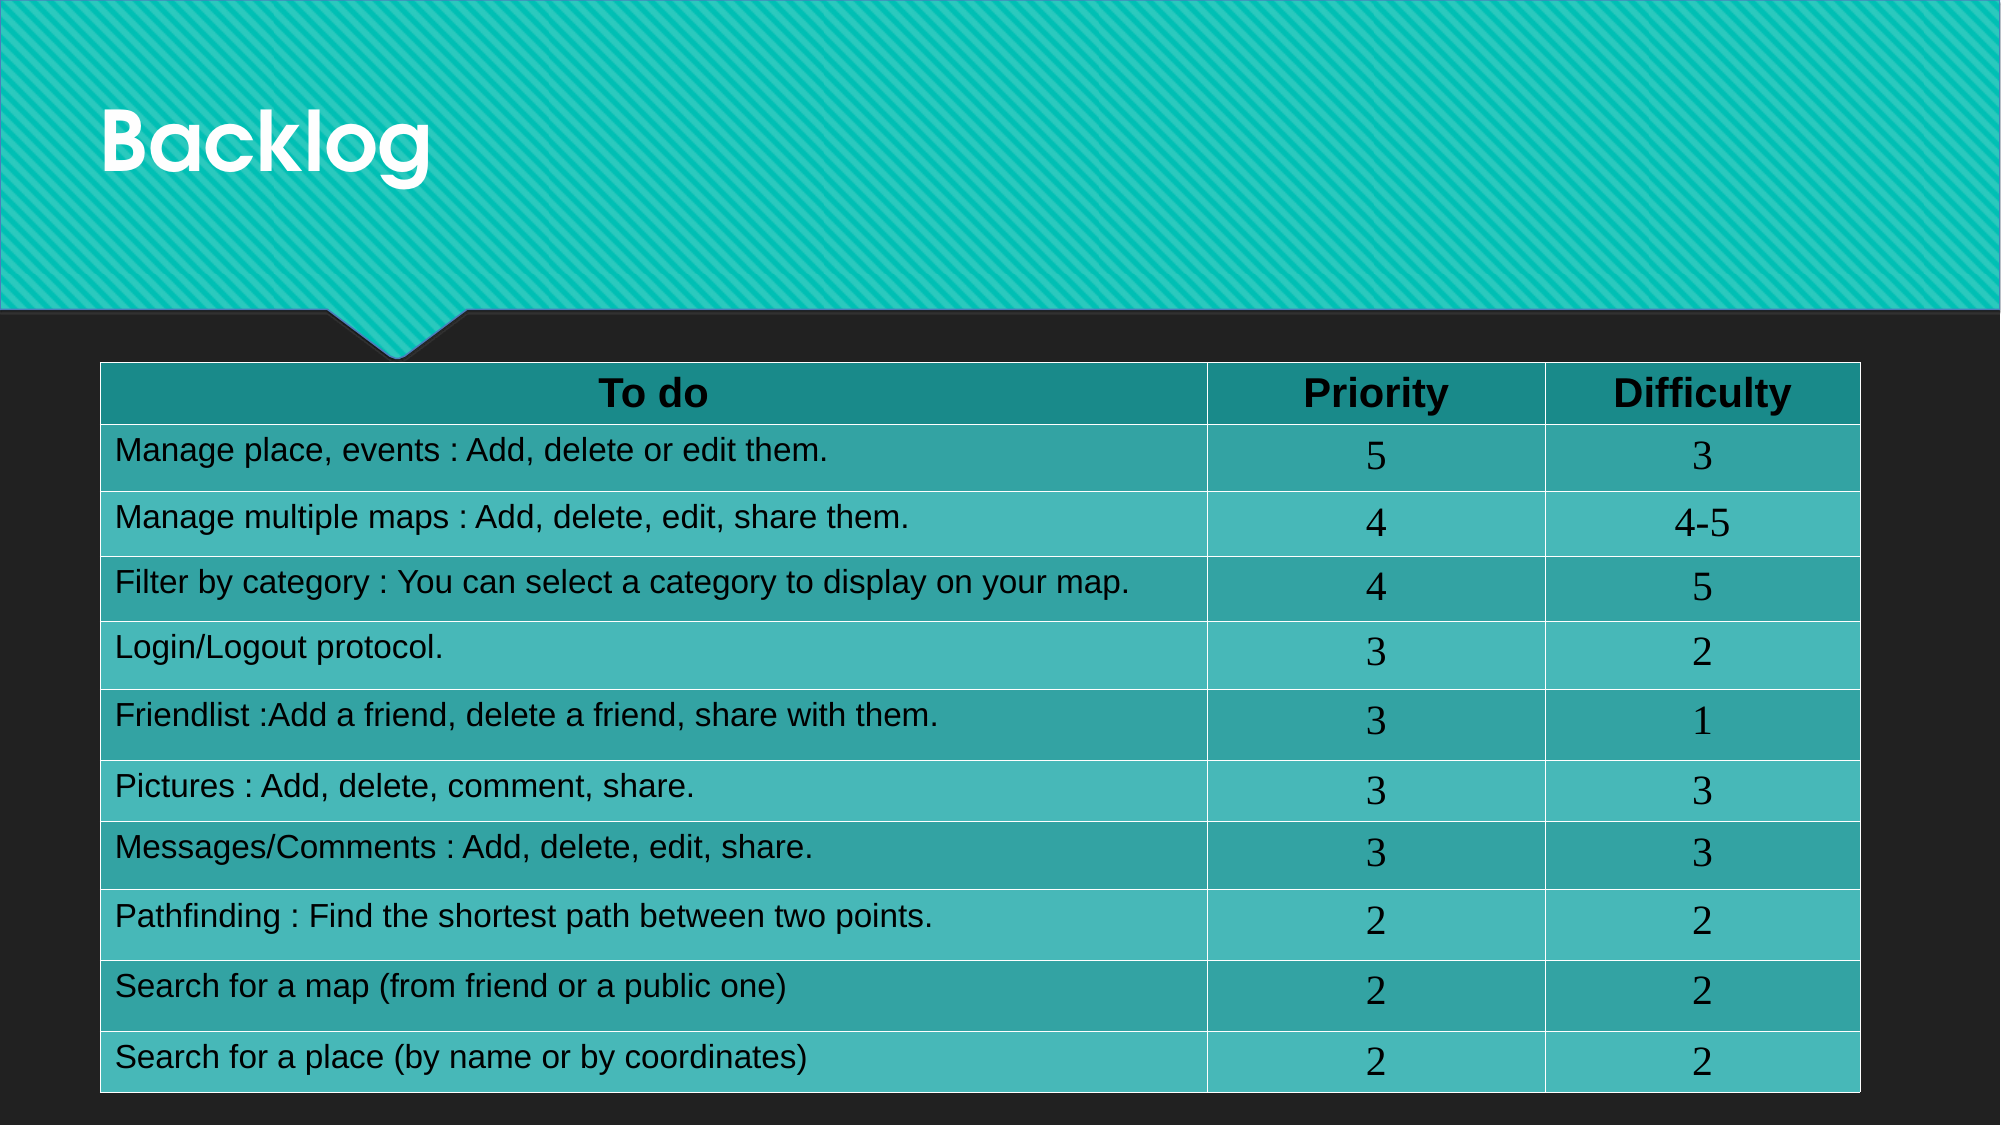

Backlog
| To do | Priority | Difficulty |
| --- | --- | --- |
| Manage place, events : Add, delete or edit them. | 5 | 3 |
| Manage multiple maps : Add, delete, edit, share them. | 4 | 4-5 |
| Filter by category : You can select a category to display on your map. | 4 | 5 |
| Login/Logout protocol. | 3 | 2 |
| Friendlist :Add a friend, delete a friend, share with them. | 3 | 1 |
| Pictures : Add, delete, comment, share. | 3 | 3 |
| Messages/Comments : Add, delete, edit, share. | 3 | 3 |
| Pathfinding : Find the shortest path between two points. | 2 | 2 |
| Search for a map (from friend or a public one) | 2 | 2 |
| Search for a place (by name or by coordinates) | 2 | 2 |